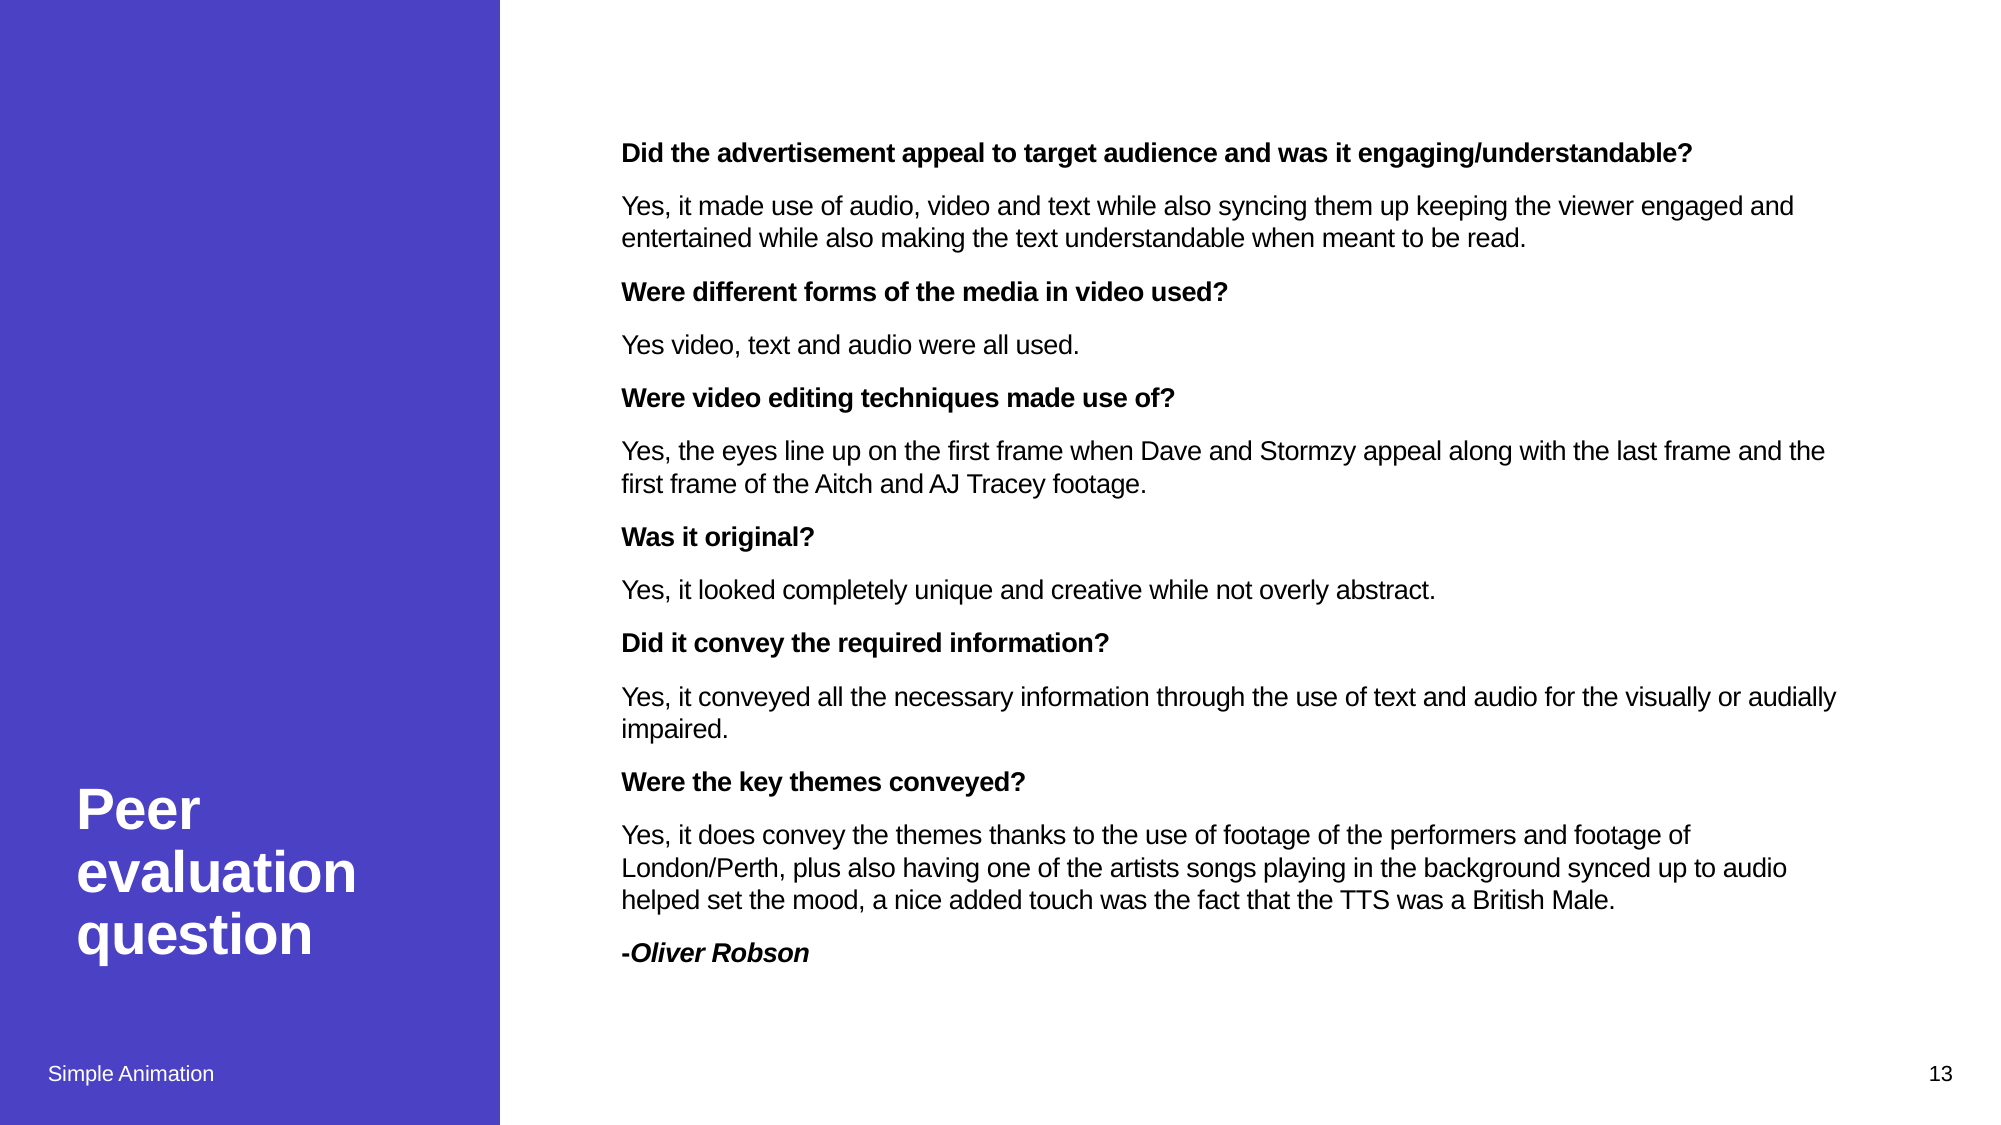

Did the advertisement appeal to target audience and was it engaging/understandable?
Yes, it made use of audio, video and text while also syncing them up keeping the viewer engaged and entertained while also making the text understandable when meant to be read.
Were different forms of the media in video used?
Yes video, text and audio were all used.
Were video editing techniques made use of?
Yes, the eyes line up on the first frame when Dave and Stormzy appeal along with the last frame and the first frame of the Aitch and AJ Tracey footage.
Was it original?
Yes, it looked completely unique and creative while not overly abstract.
Did it convey the required information?
Yes, it conveyed all the necessary information through the use of text and audio for the visually or audially impaired.
Were the key themes conveyed?
Yes, it does convey the themes thanks to the use of footage of the performers and footage of London/Perth, plus also having one of the artists songs playing in the background synced up to audio helped set the mood, a nice added touch was the fact that the TTS was a British Male.
-Oliver Robson
# Peer evaluation question
Simple Animation
13